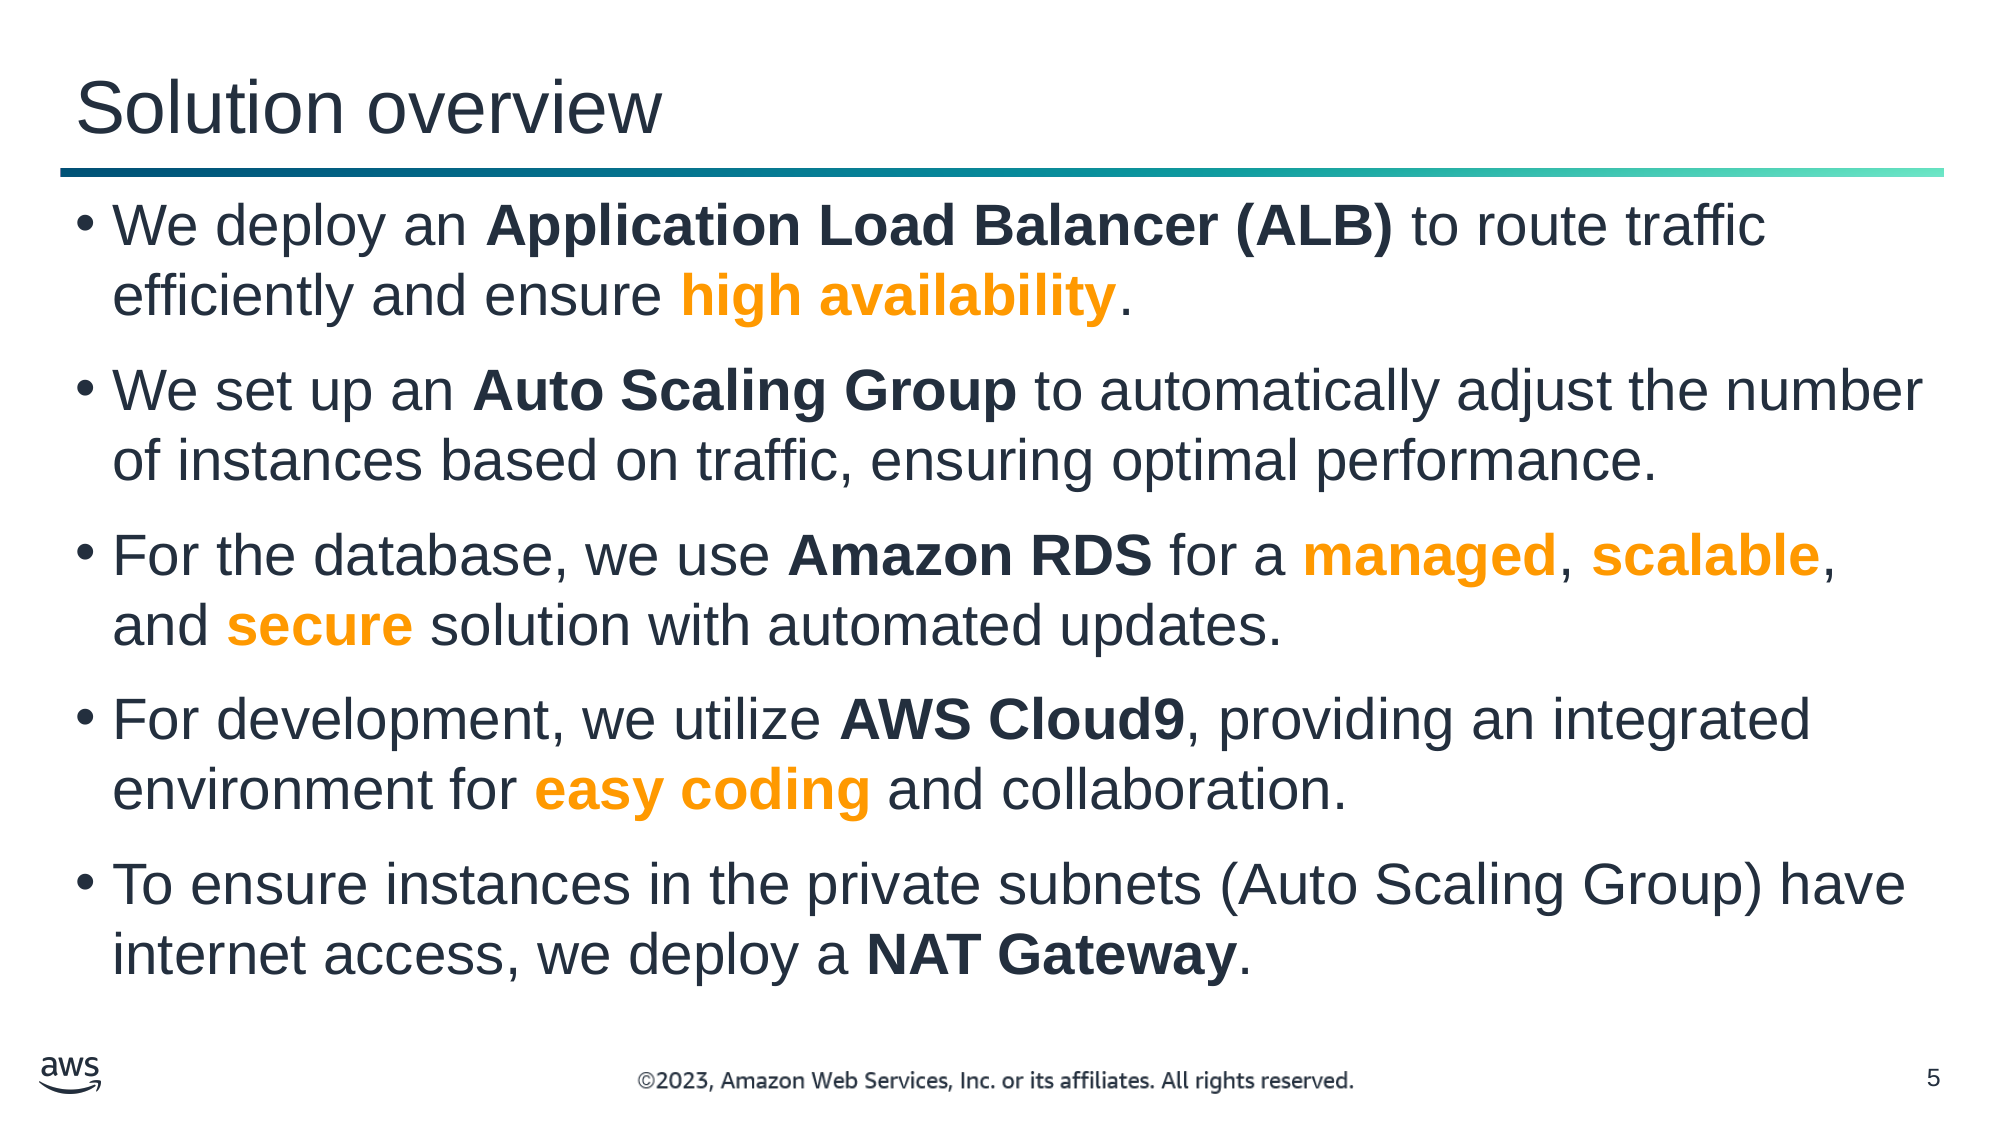

Solution overview
We deploy an Application Load Balancer (ALB) to route traffic efficiently and ensure high availability.
We set up an Auto Scaling Group to automatically adjust the number of instances based on traffic, ensuring optimal performance.
For the database, we use Amazon RDS for a managed, scalable, and secure solution with automated updates.
For development, we utilize AWS Cloud9, providing an integrated environment for easy coding and collaboration.
To ensure instances in the private subnets (Auto Scaling Group) have internet access, we deploy a NAT Gateway.
5